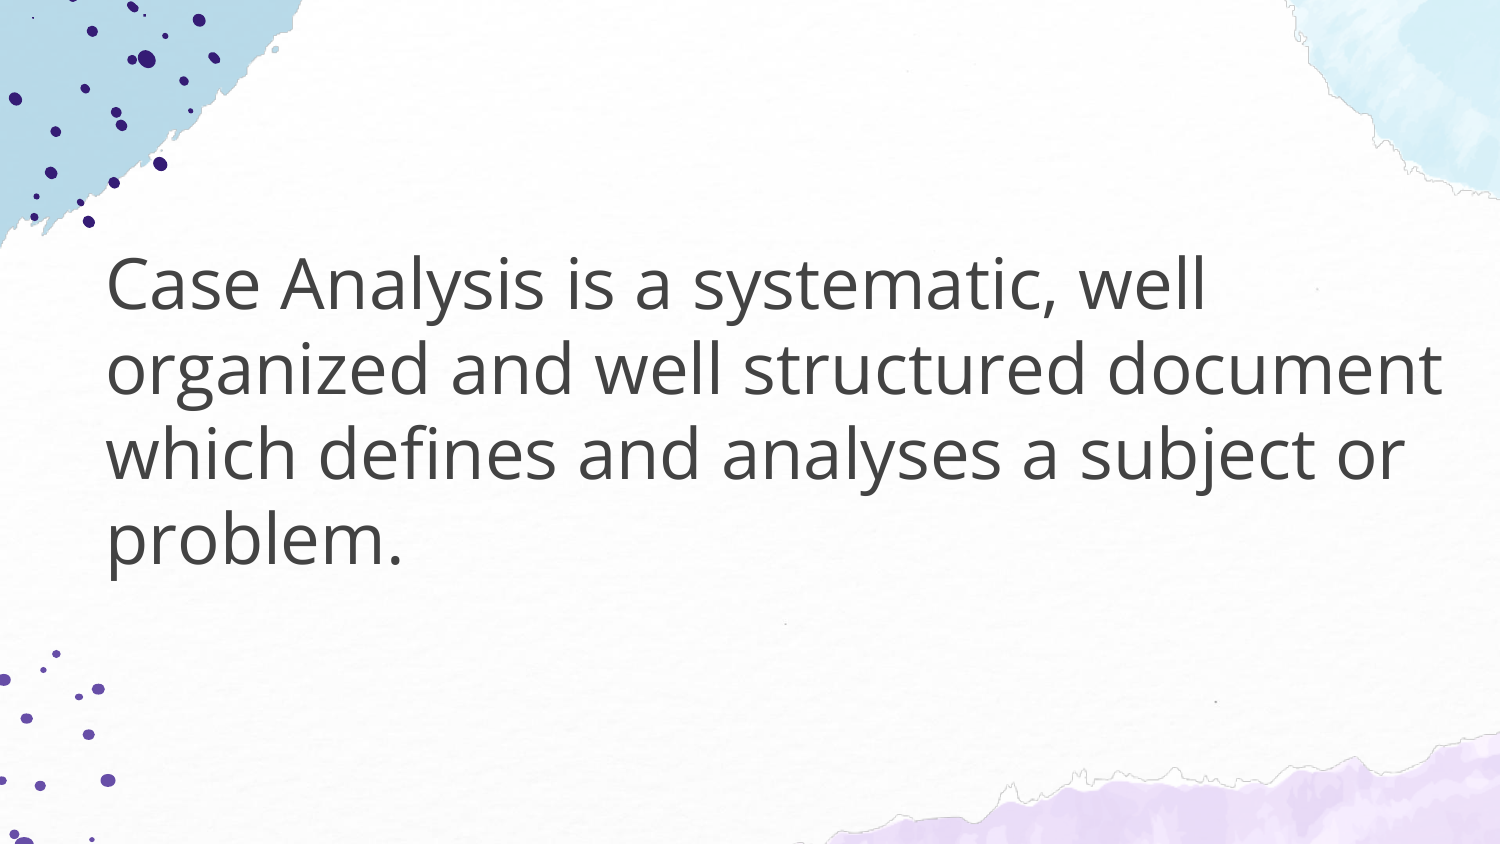

Case Analysis is a systematic, well organized and well structured document which defines and analyses a subject or problem.